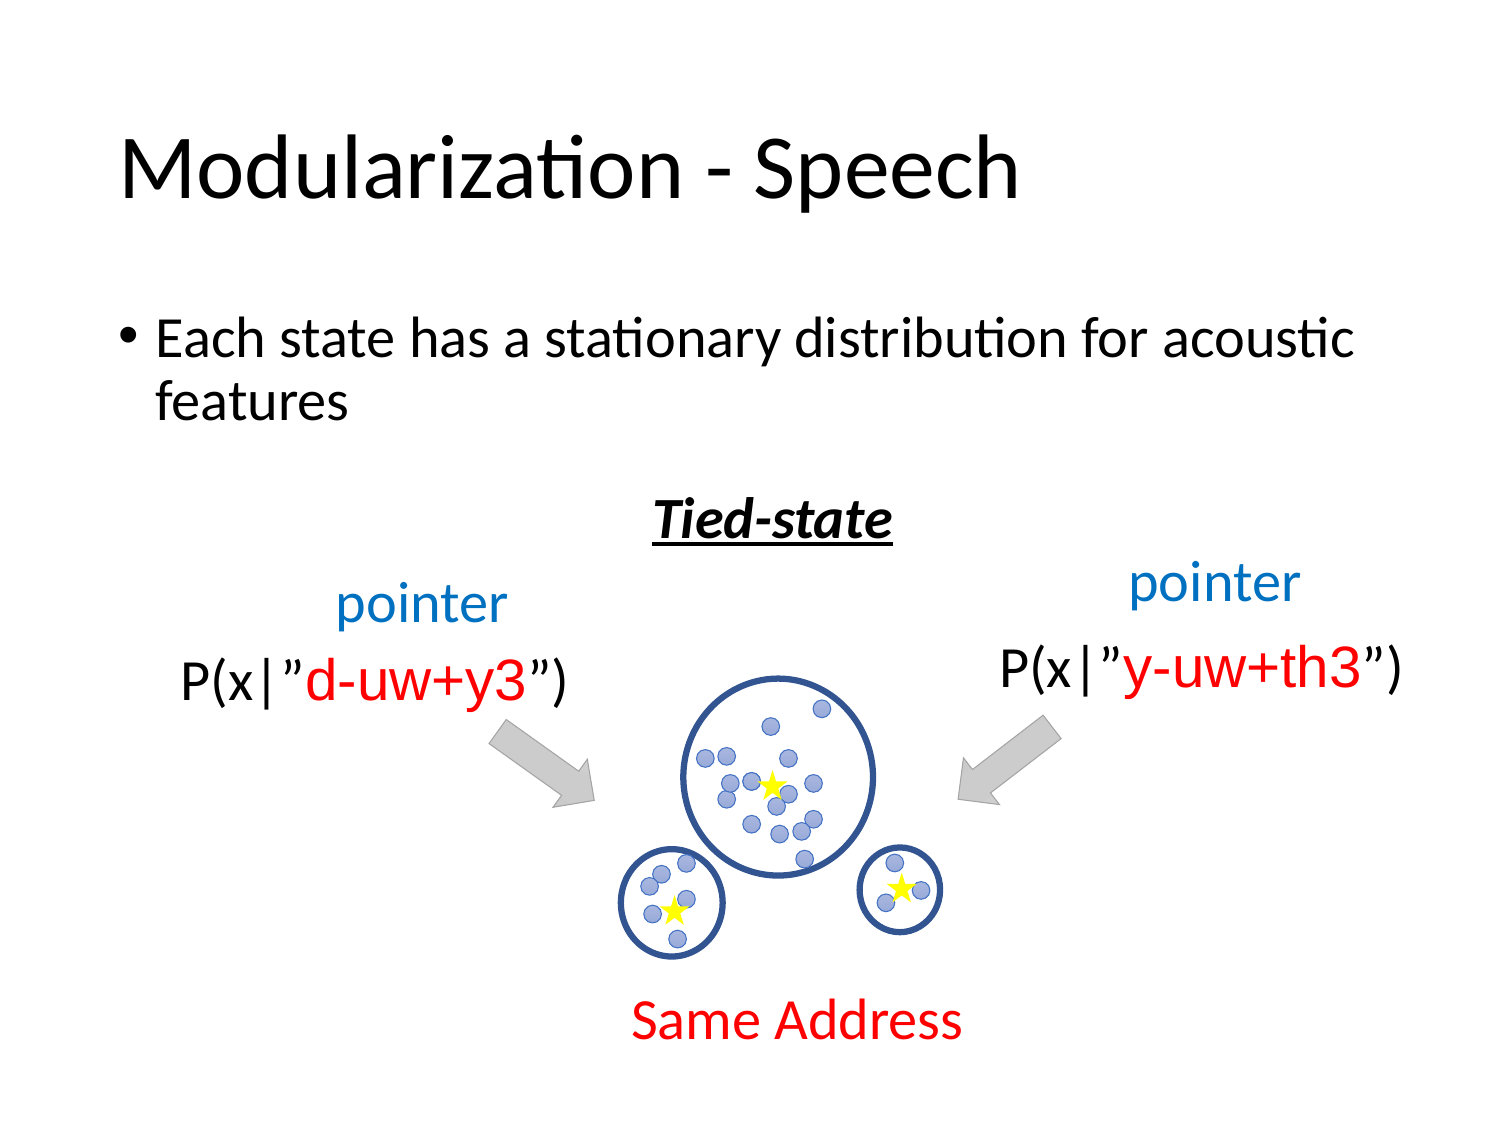

# Modularization - Speech
Each state has a stationary distribution for acoustic features
Tied-state

pointer
pointer
P(x|”y-uw+th3”)
P(x|”d-uw+y3”)

Same Address